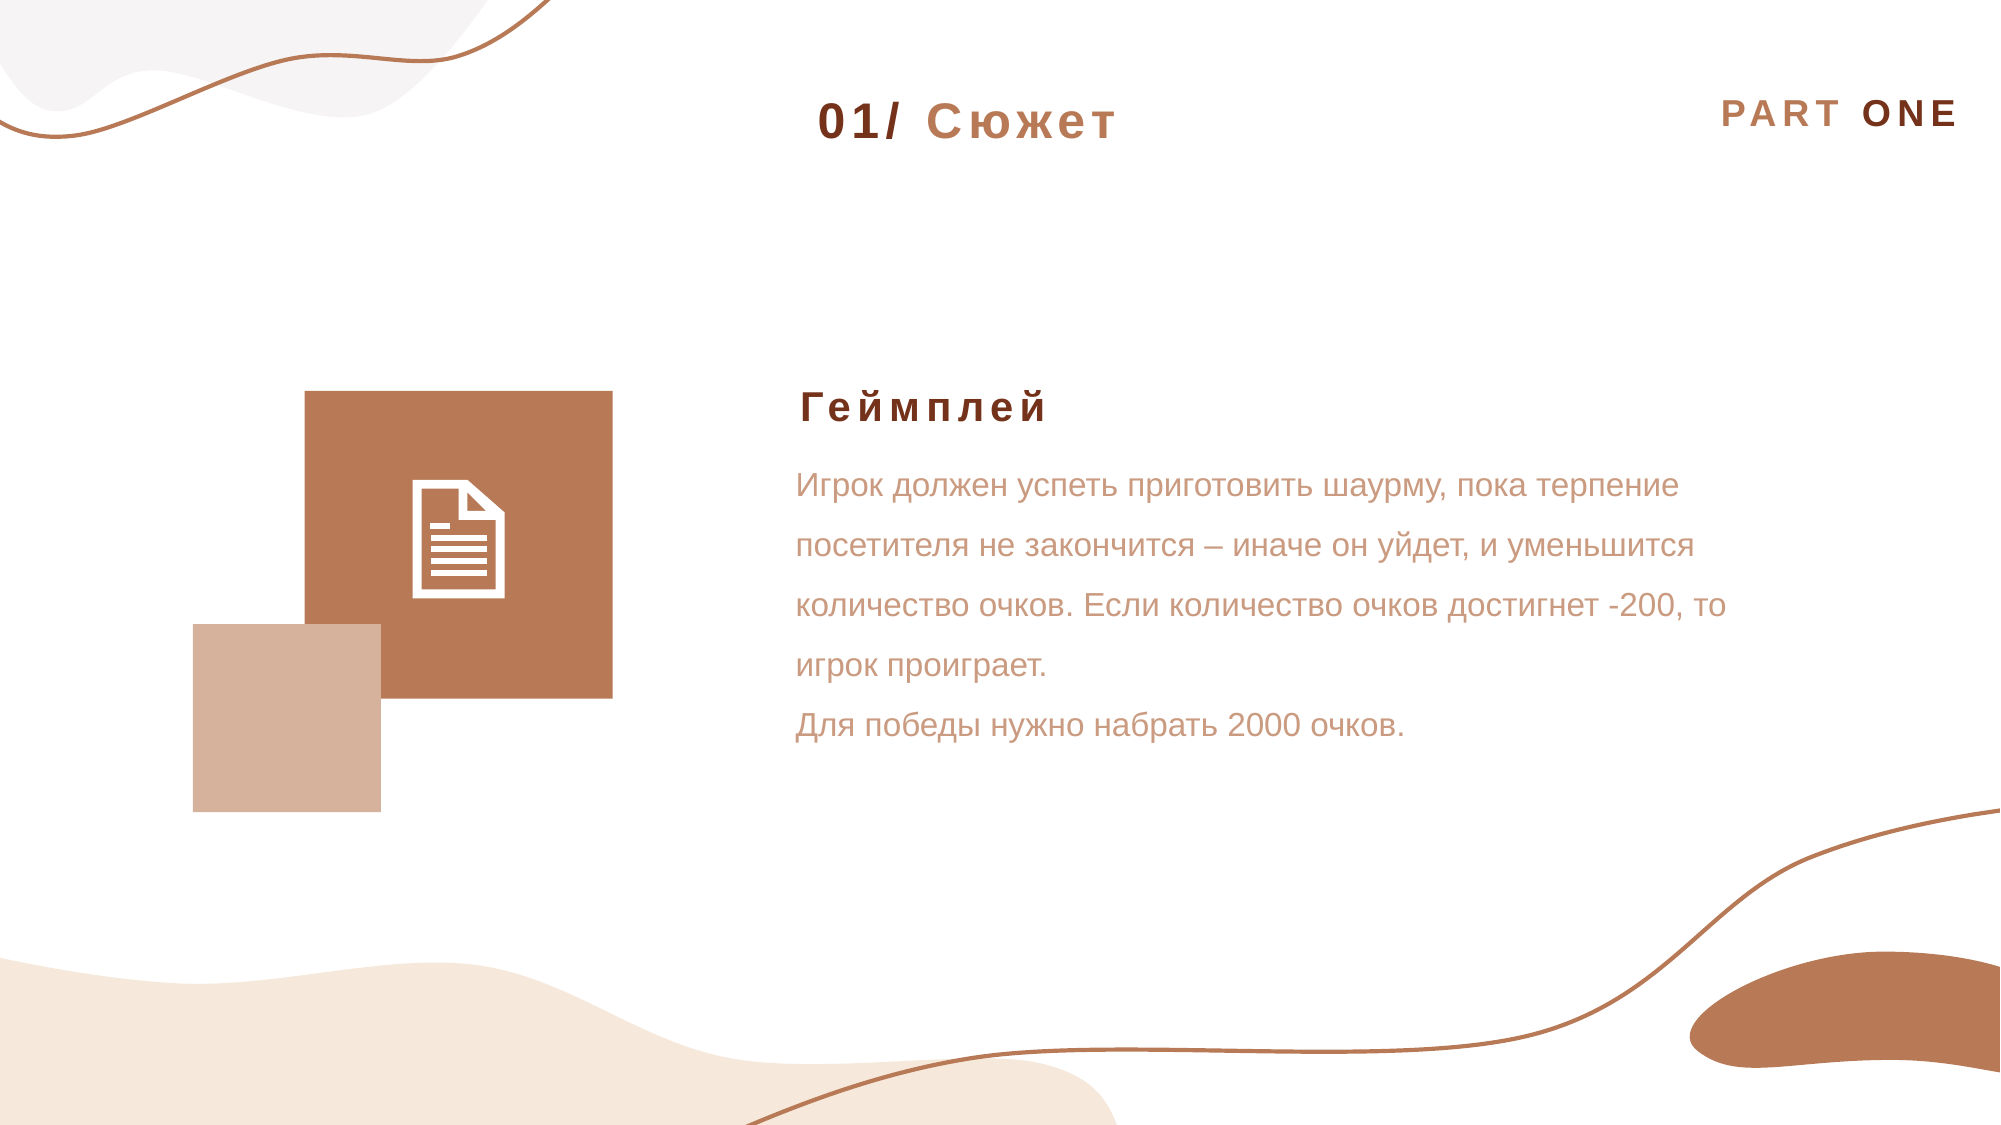

01/ Сюжет
PART ONE
Геймплей

Игрок должен успеть приготовить шаурму, пока терпение посетителя не закончится – иначе он уйдет, и уменьшится количество очков. Если количество очков достигнет -200, то игрок проиграет.
Для победы нужно набрать 2000 очков.